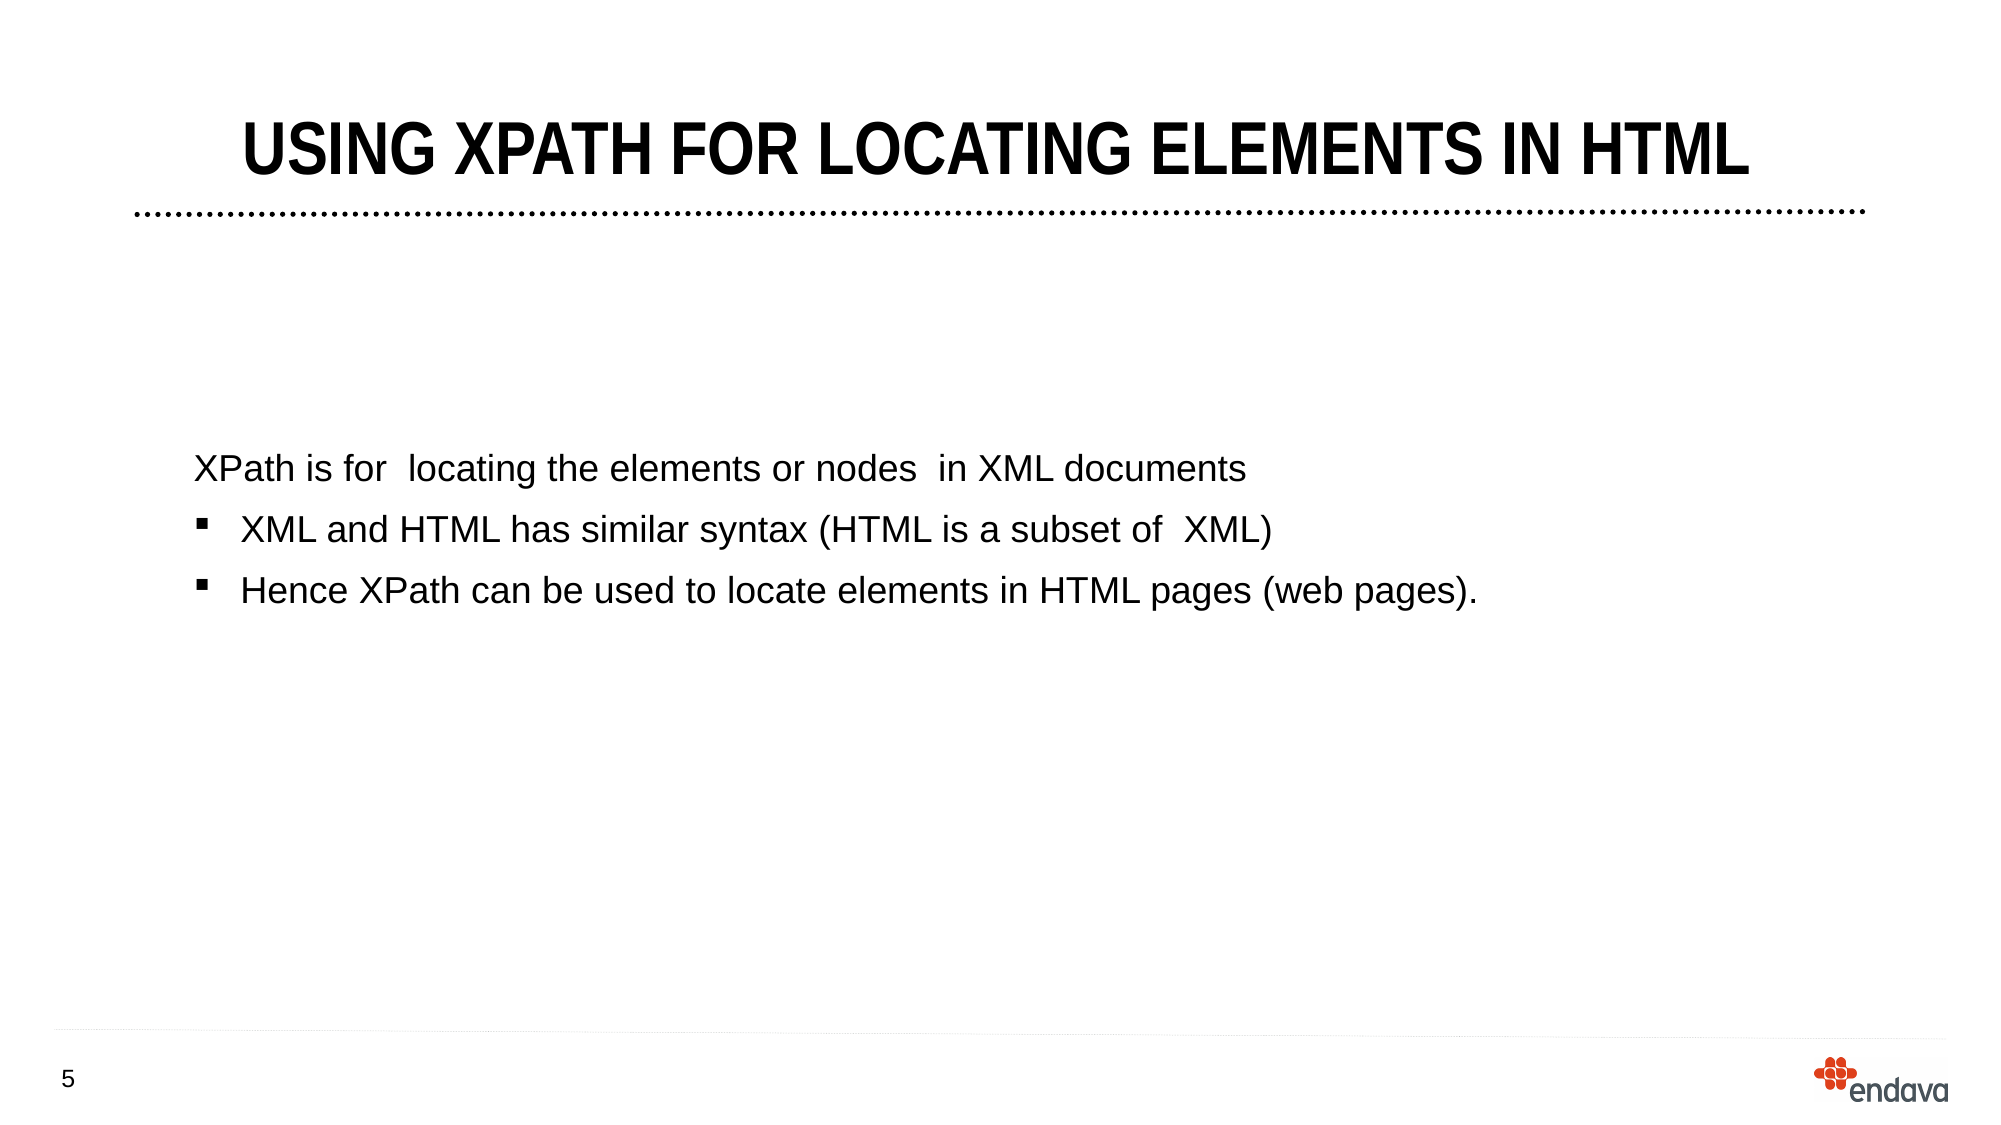

# Using XPath for locating elements in HTMl
XPath is for  locating the elements or nodes  in XML documents
XML and HTML has similar syntax (HTML is a subset of  XML)
Hence XPath can be used to locate elements in HTML pages (web pages).